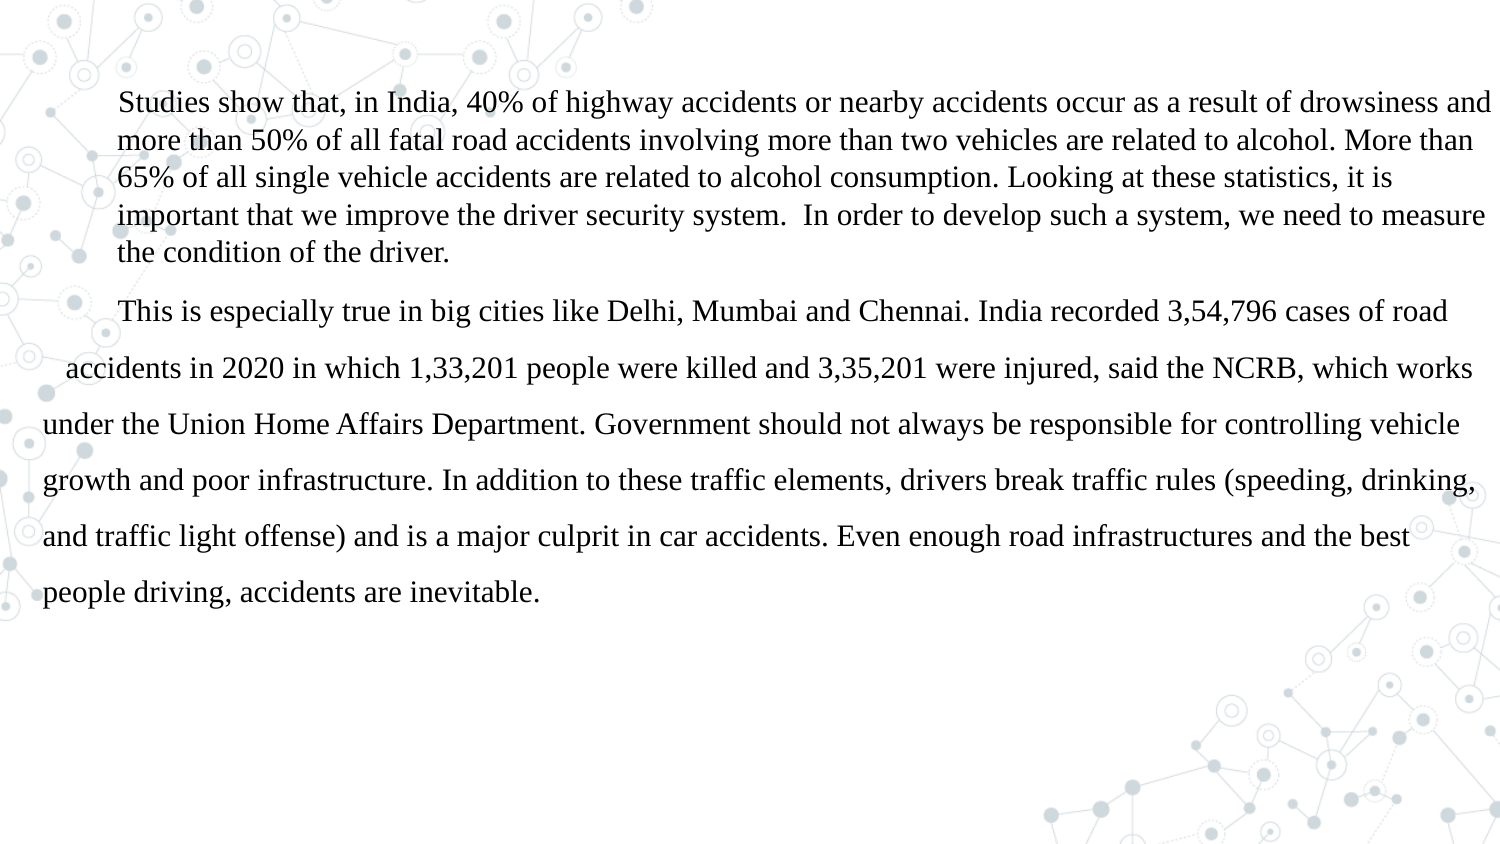

Studies show that, in India, 40% of highway accidents or nearby accidents occur as a result of drowsiness and more than 50% of all fatal road accidents involving more than two vehicles are related to alcohol. More than 65% of all single vehicle accidents are related to alcohol consumption. Looking at these statistics, it is important that we improve the driver security system.  In order to develop such a system, we need to measure the condition of the driver.
This is especially true in big cities like Delhi, Mumbai and Chennai. India recorded 3,54,796 cases of road          accidents in 2020 in which 1,33,201 people were killed and 3,35,201 were injured, said the NCRB, which works under the Union Home Affairs Department. Government should not always be responsible for controlling vehicle growth and poor infrastructure. In addition to these traffic elements, drivers break traffic rules (speeding, drinking, and traffic light offense) and is a major culprit in car accidents. Even enough road infrastructures and the best people driving, accidents are inevitable.